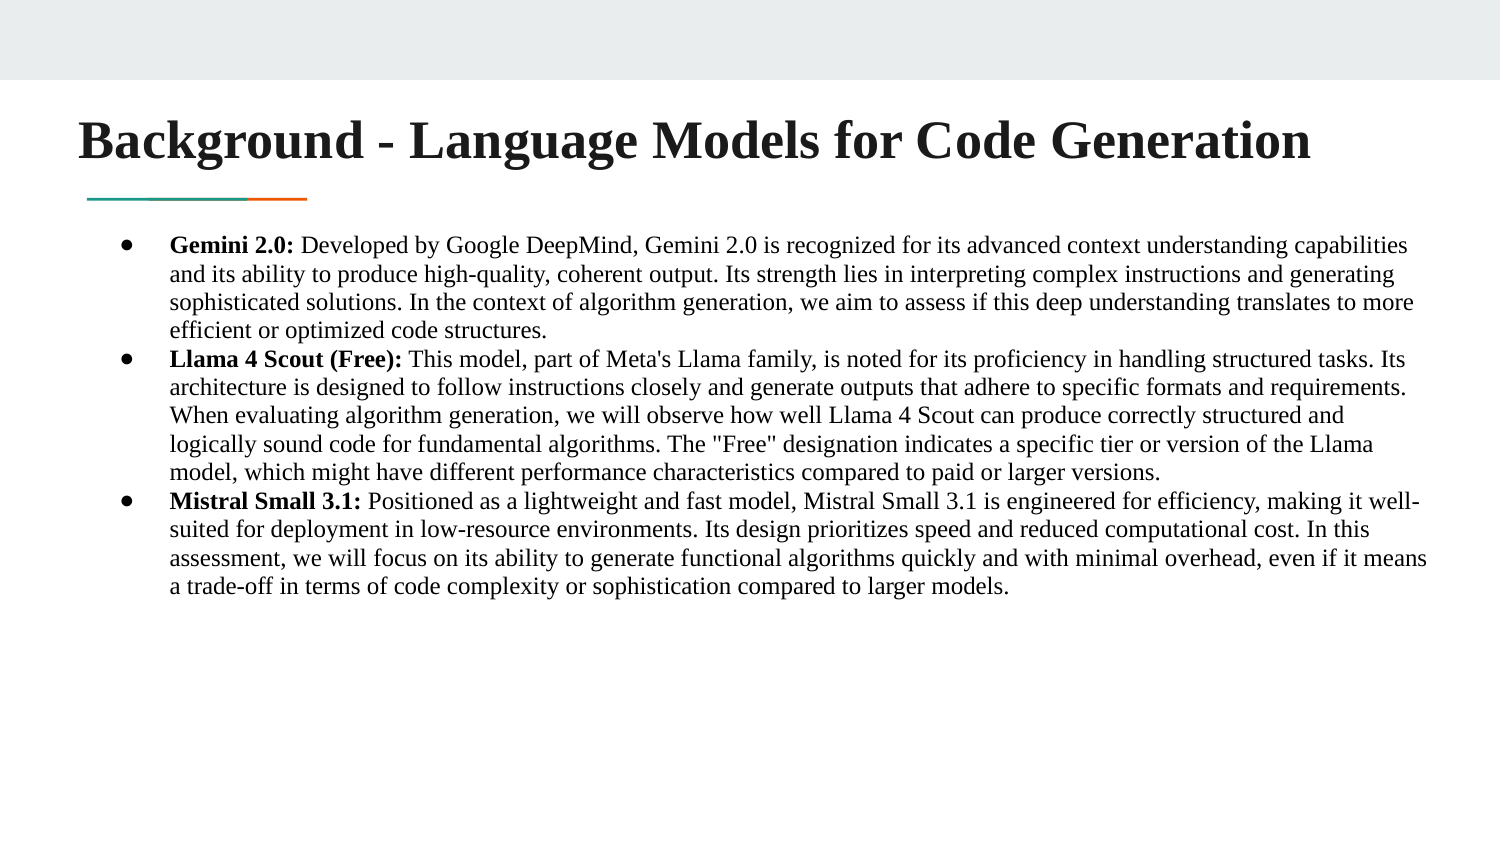

# Background - Language Models for Code Generation

Gemini 2.0: Developed by Google DeepMind, Gemini 2.0 is recognized for its advanced context understanding capabilities and its ability to produce high-quality, coherent output. Its strength lies in interpreting complex instructions and generating sophisticated solutions. In the context of algorithm generation, we aim to assess if this deep understanding translates to more efficient or optimized code structures.
Llama 4 Scout (Free): This model, part of Meta's Llama family, is noted for its proficiency in handling structured tasks. Its architecture is designed to follow instructions closely and generate outputs that adhere to specific formats and requirements. When evaluating algorithm generation, we will observe how well Llama 4 Scout can produce correctly structured and logically sound code for fundamental algorithms. The "Free" designation indicates a specific tier or version of the Llama model, which might have different performance characteristics compared to paid or larger versions.
Mistral Small 3.1: Positioned as a lightweight and fast model, Mistral Small 3.1 is engineered for efficiency, making it well-suited for deployment in low-resource environments. Its design prioritizes speed and reduced computational cost. In this assessment, we will focus on its ability to generate functional algorithms quickly and with minimal overhead, even if it means a trade-off in terms of code complexity or sophistication compared to larger models.